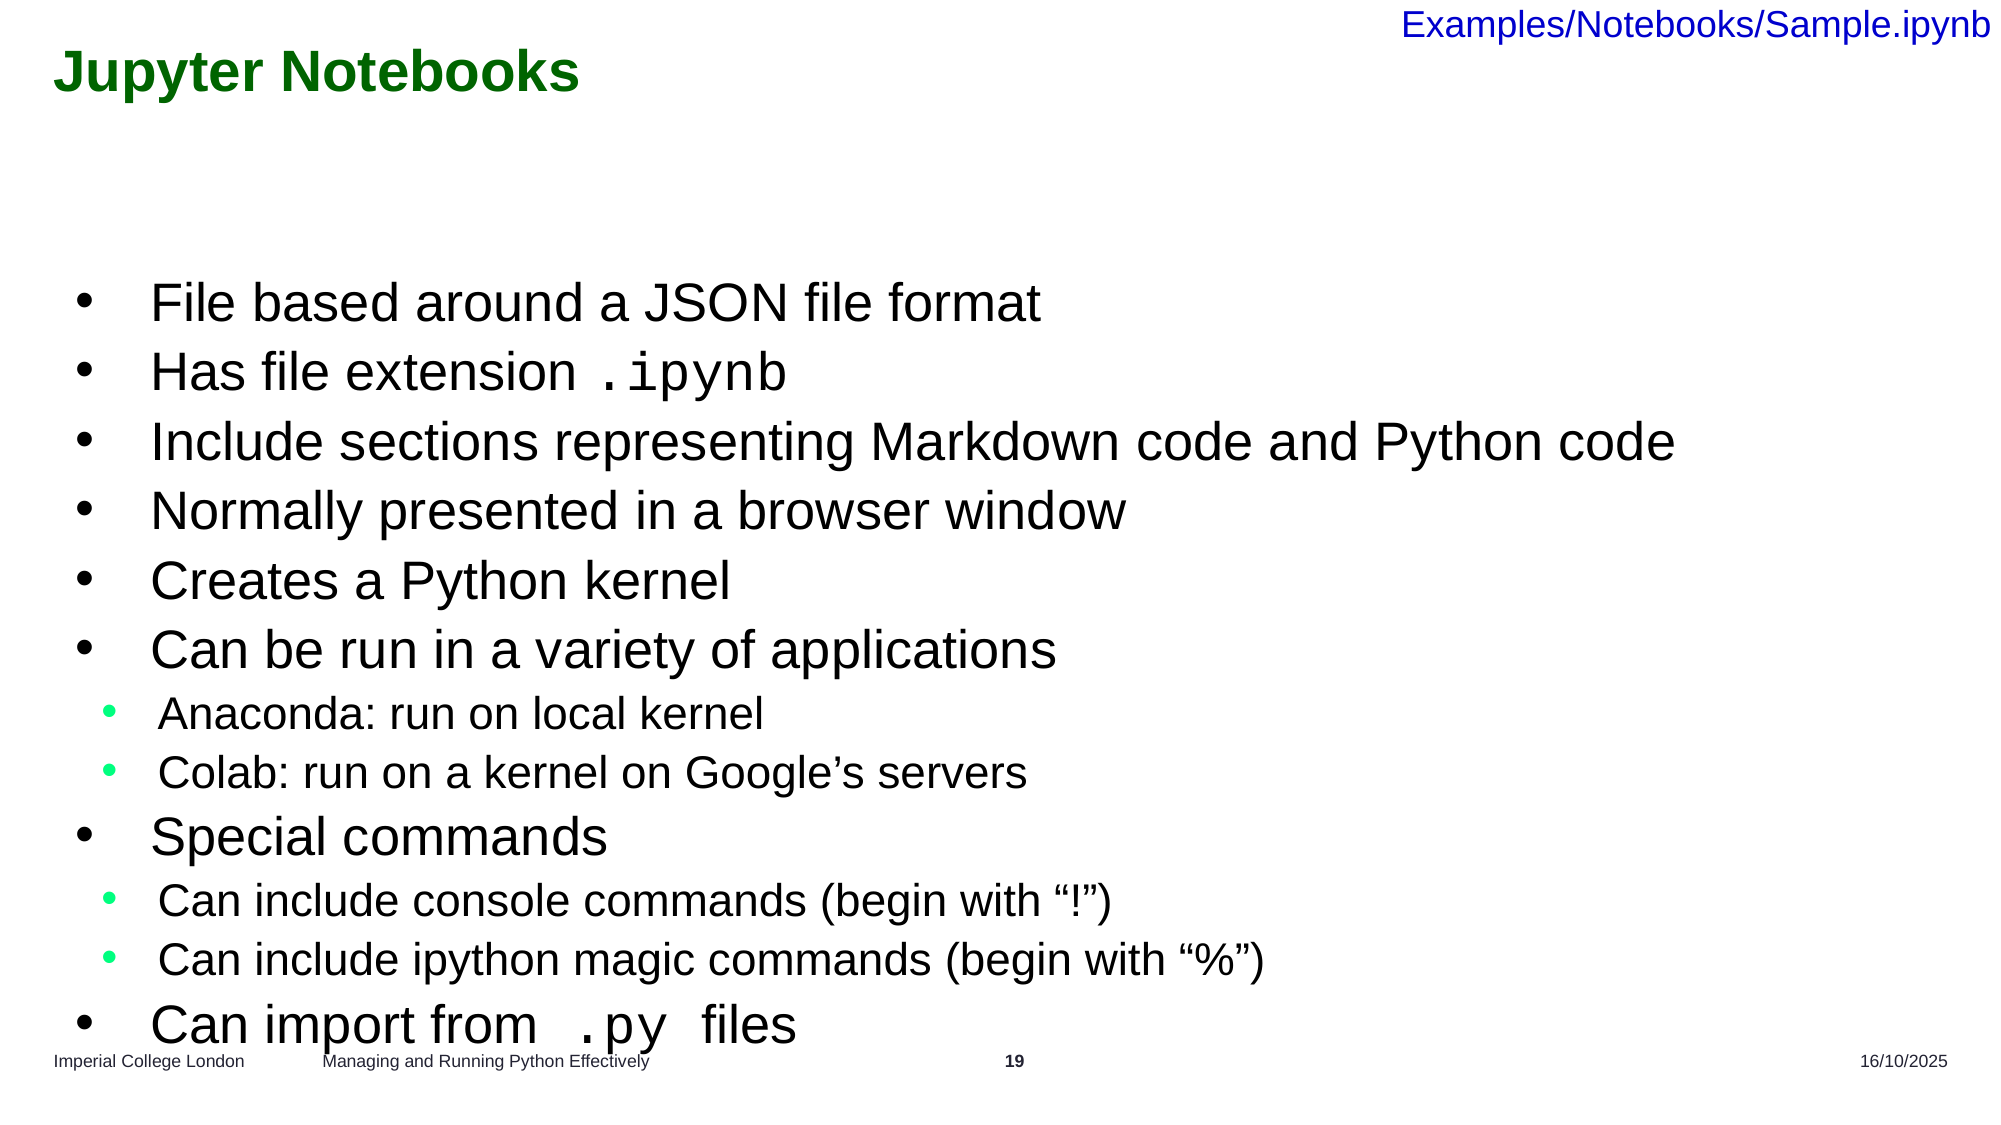

Examples/Notebooks/Sample.ipynb
# Jupyter Notebooks
File based around a JSON file format
Has file extension .ipynb
Include sections representing Markdown code and Python code
Normally presented in a browser window
Creates a Python kernel
Can be run in a variety of applications
Anaconda: run on local kernel
Colab: run on a kernel on Google’s servers
Special commands
Can include console commands (begin with “!”)
Can include ipython magic commands (begin with “%”)
Can import from .py files
Managing and Running Python Effectively
19
16/10/2025